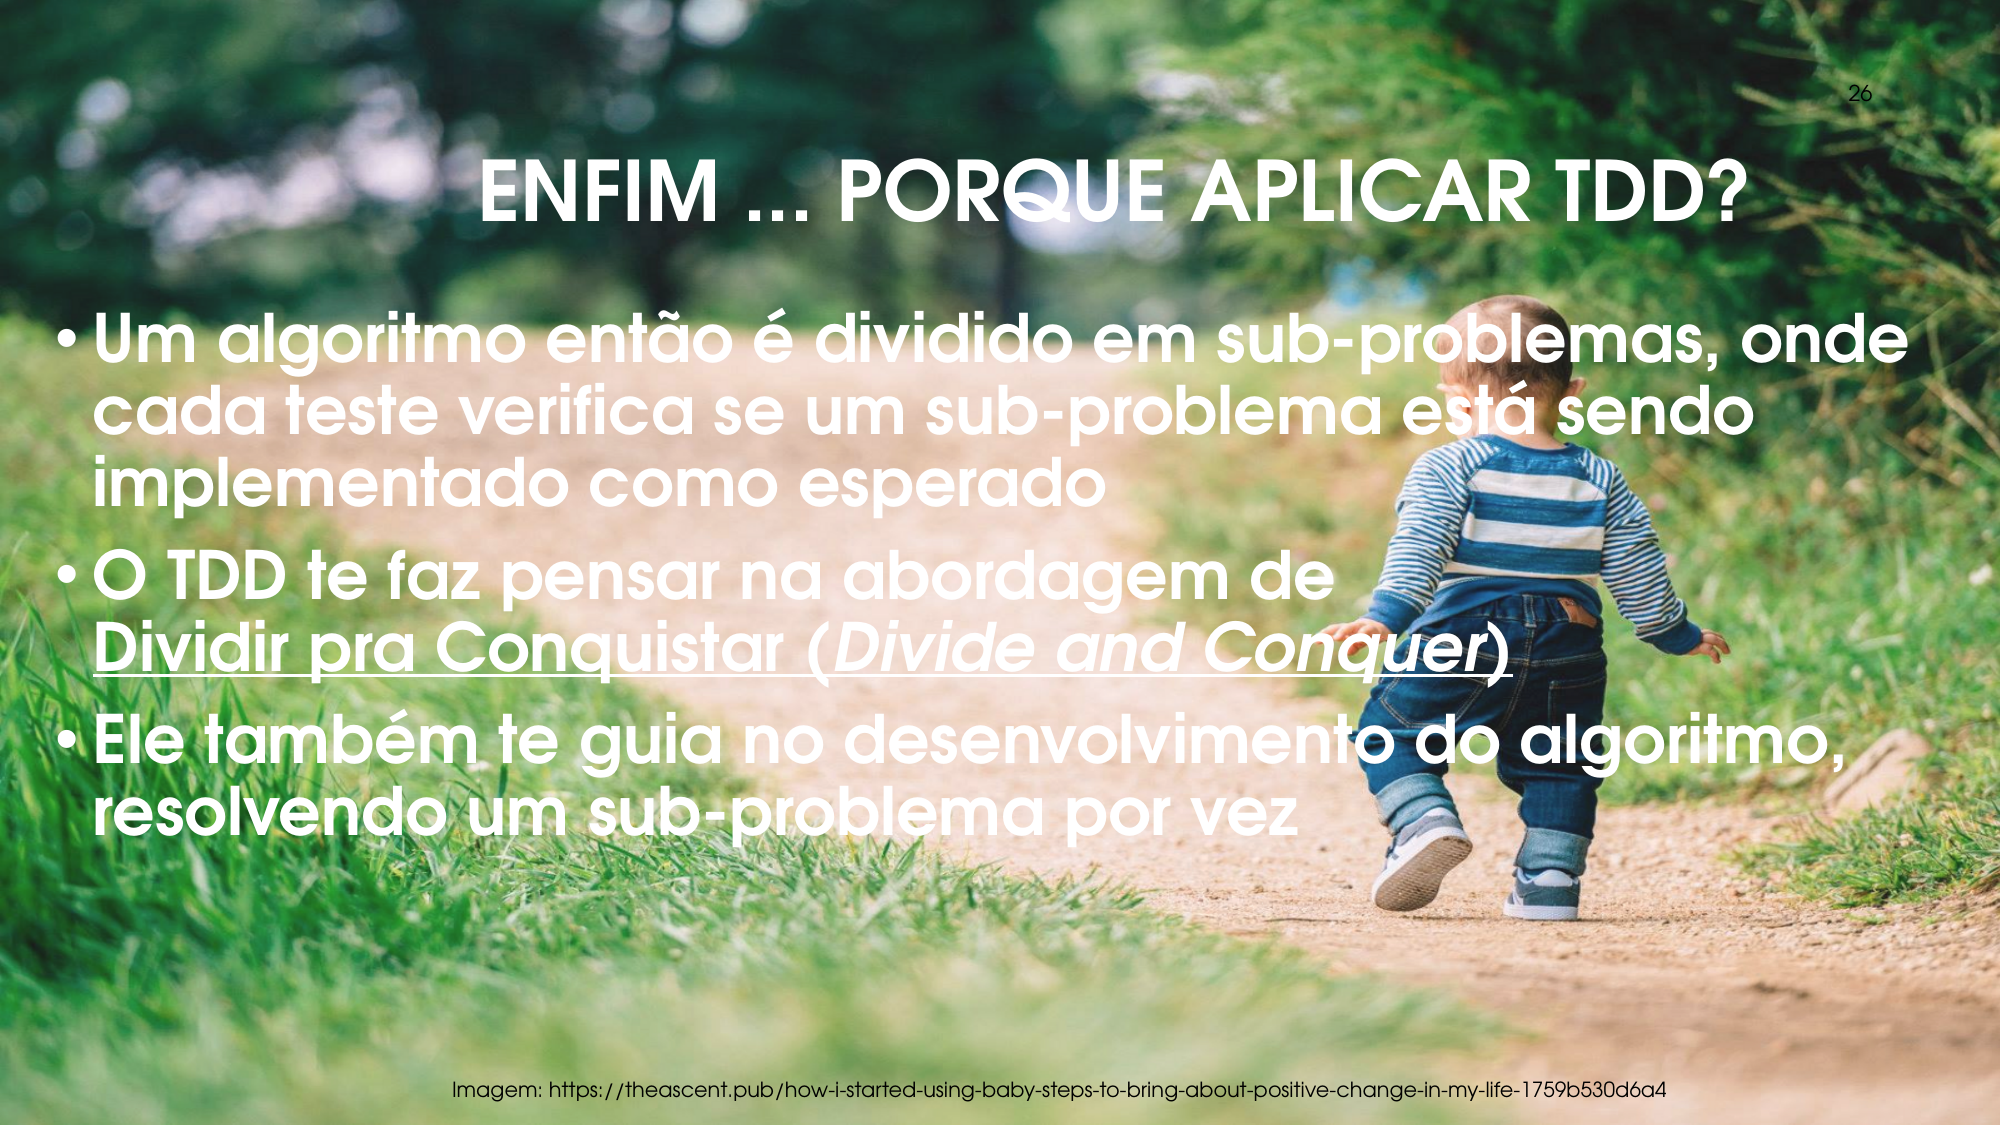

26
# Enfim ... Porque aplicar tdd?
Um algoritmo então é dividido em sub-problemas, onde cada teste verifica se um sub-problema está sendo implementado como esperado
O TDD te faz pensar na abordagem de Dividir pra Conquistar (Divide and Conquer)
Ele também te guia no desenvolvimento do algoritmo, resolvendo um sub-problema por vez
Imagem: https://theascent.pub/how-i-started-using-baby-steps-to-bring-about-positive-change-in-my-life-1759b530d6a4